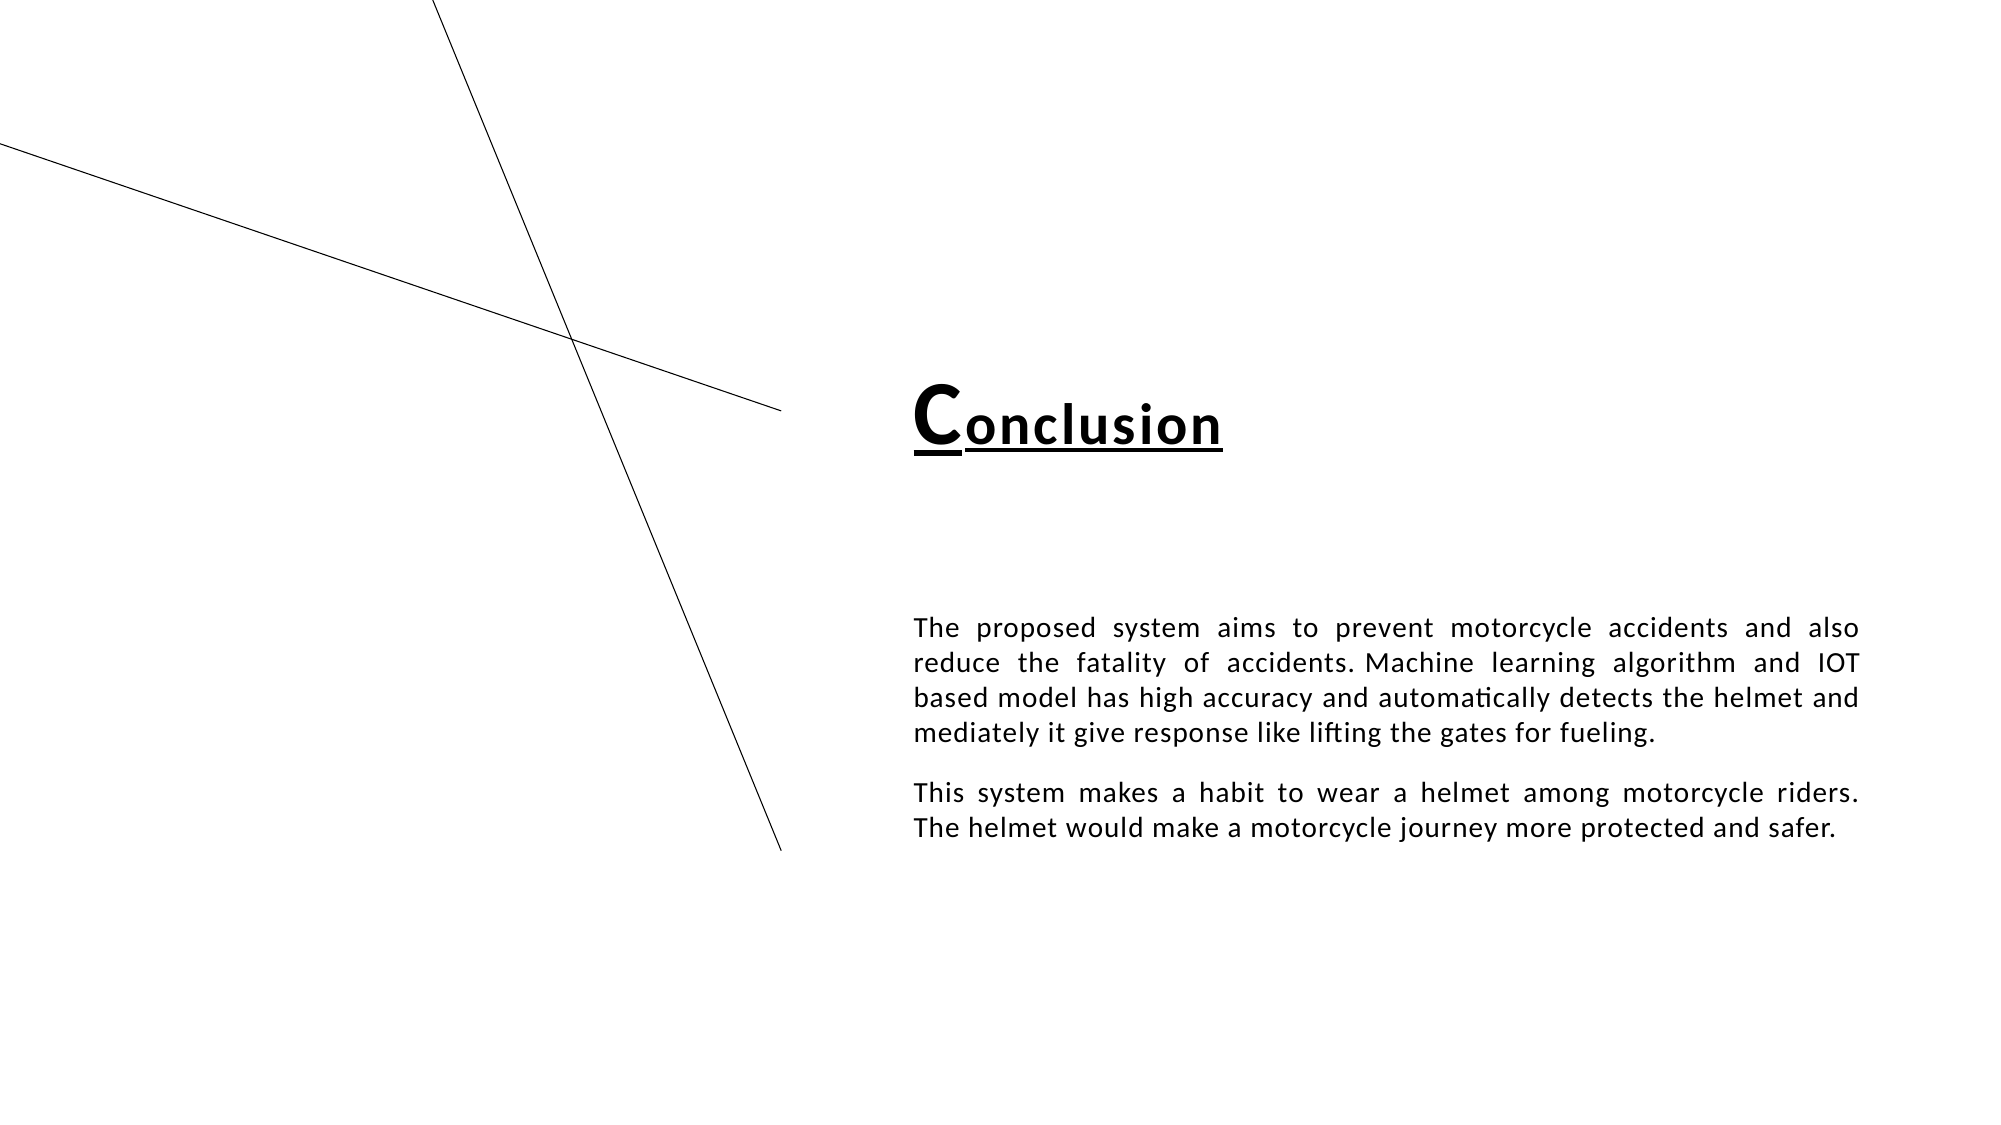

# conclusion
The proposed system aims to prevent motorcycle accidents and also reduce the fatality of accidents. Machine learning algorithm and IOT based model has high accuracy and automatically detects the helmet and mediately it give response like lifting the gates for fueling.
This system makes a habit to wear a helmet among motorcycle riders. The helmet would make a motorcycle journey more protected and safer.